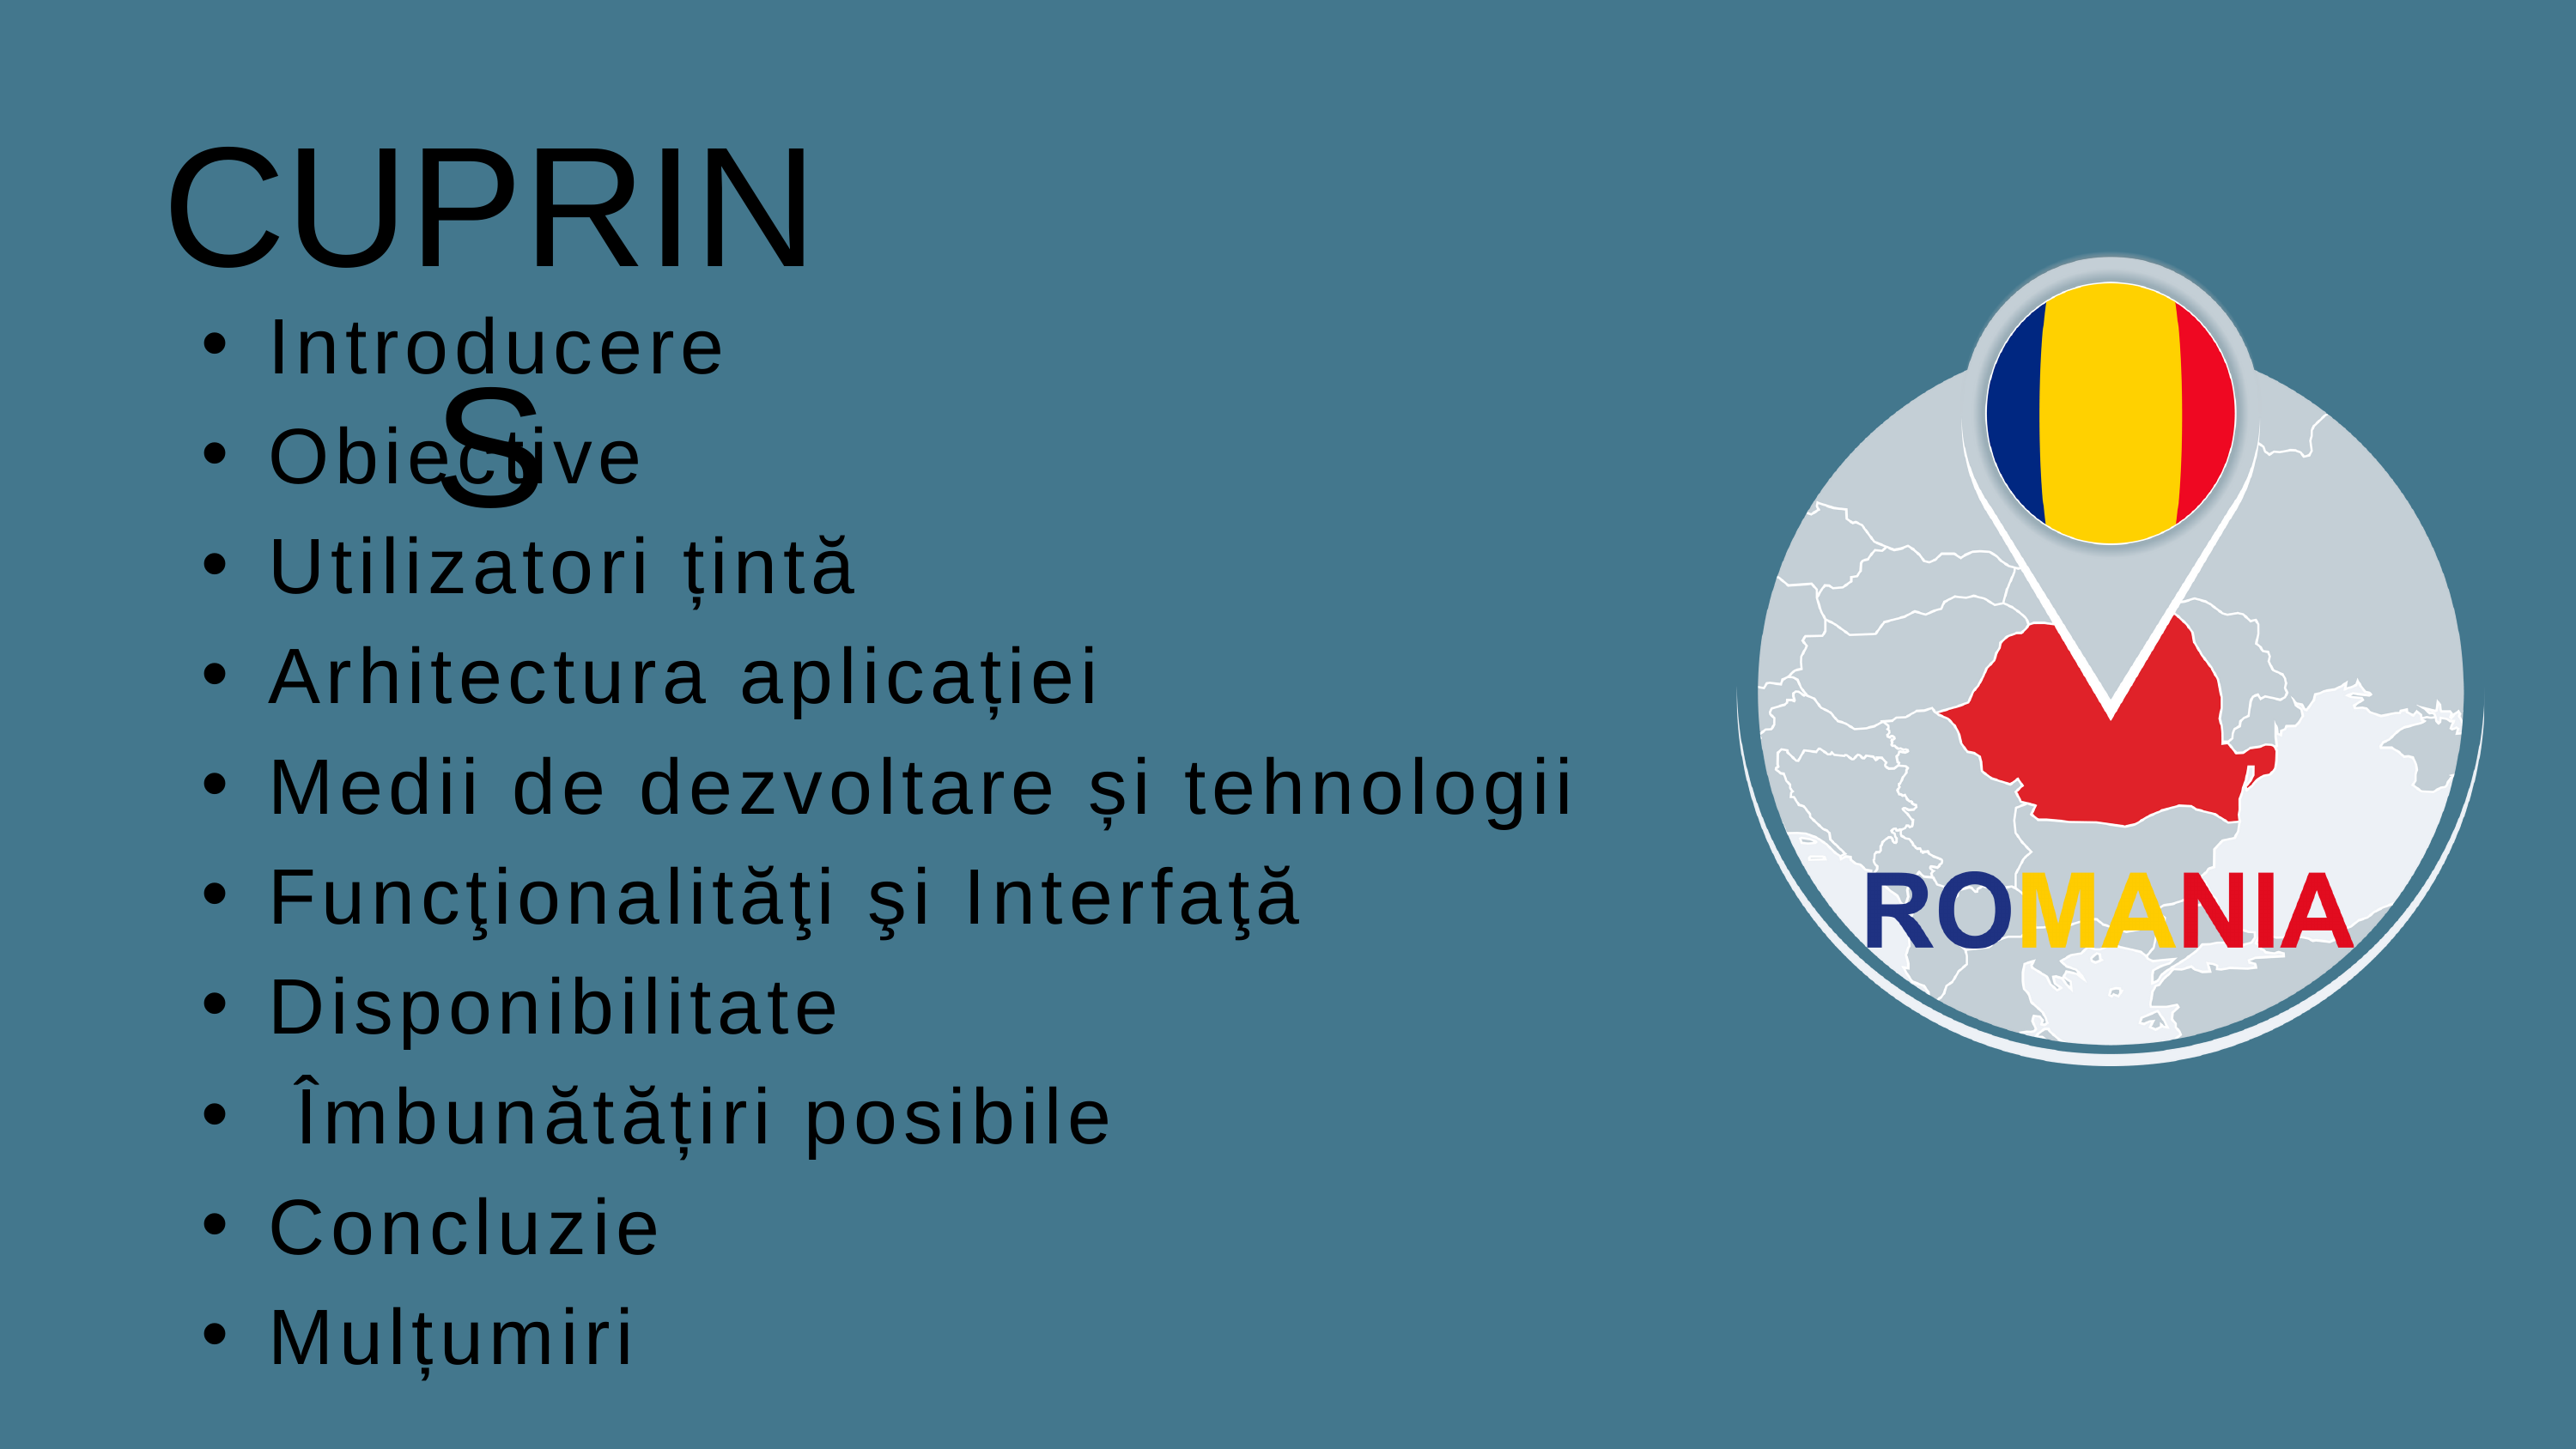

CUPRINS

Introducere
Obiective
Utilizatori țintă
Arhitectura aplicației
Medii de dezvoltare și tehnologii
Funcţionalităţi şi Interfaţă
Disponibilitate
 Îmbunătățiri posibile
Concluzie
Mulțumiri